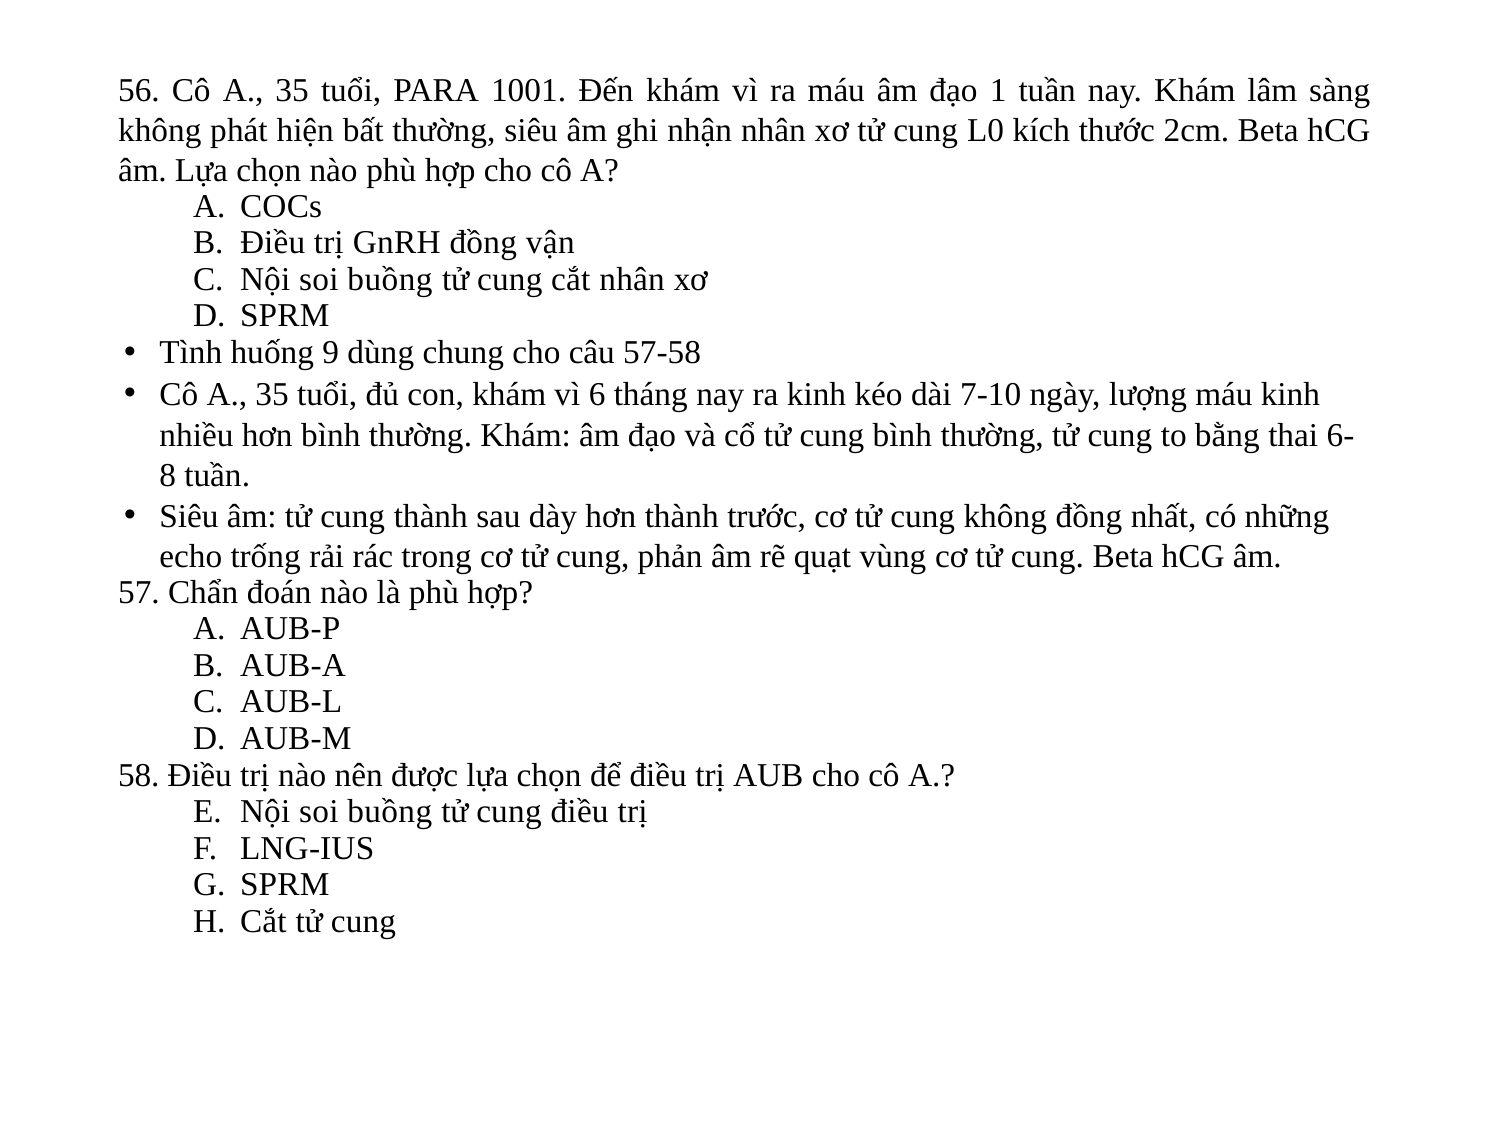

56. Cô A., 35 tuổi, PARA 1001. Đến khám vì ra máu âm đạo 1 tuần nay. Khám lâm sàng không phát hiện bất thường, siêu âm ghi nhận nhân xơ tử cung L0 kích thước 2cm. Beta hCG âm. Lựa chọn nào phù hợp cho cô A?
COCs
Điều trị GnRH đồng vận
Nội soi buồng tử cung cắt nhân xơ
SPRM
Tình huống 9 dùng chung cho câu 57-58
Cô A., 35 tuổi, đủ con, khám vì 6 tháng nay ra kinh kéo dài 7-10 ngày, lượng máu kinh nhiều hơn bình thường. Khám: âm đạo và cổ tử cung bình thường, tử cung to bằng thai 6-8 tuần.
Siêu âm: tử cung thành sau dày hơn thành trước, cơ tử cung không đồng nhất, có những echo trống rải rác trong cơ tử cung, phản âm rẽ quạt vùng cơ tử cung. Beta hCG âm.
57. Chẩn đoán nào là phù hợp?
AUB-P
AUB-A
AUB-L
AUB-M
58. Điều trị nào nên được lựa chọn để điều trị AUB cho cô A.?
Nội soi buồng tử cung điều trị
LNG-IUS
SPRM
Cắt tử cung